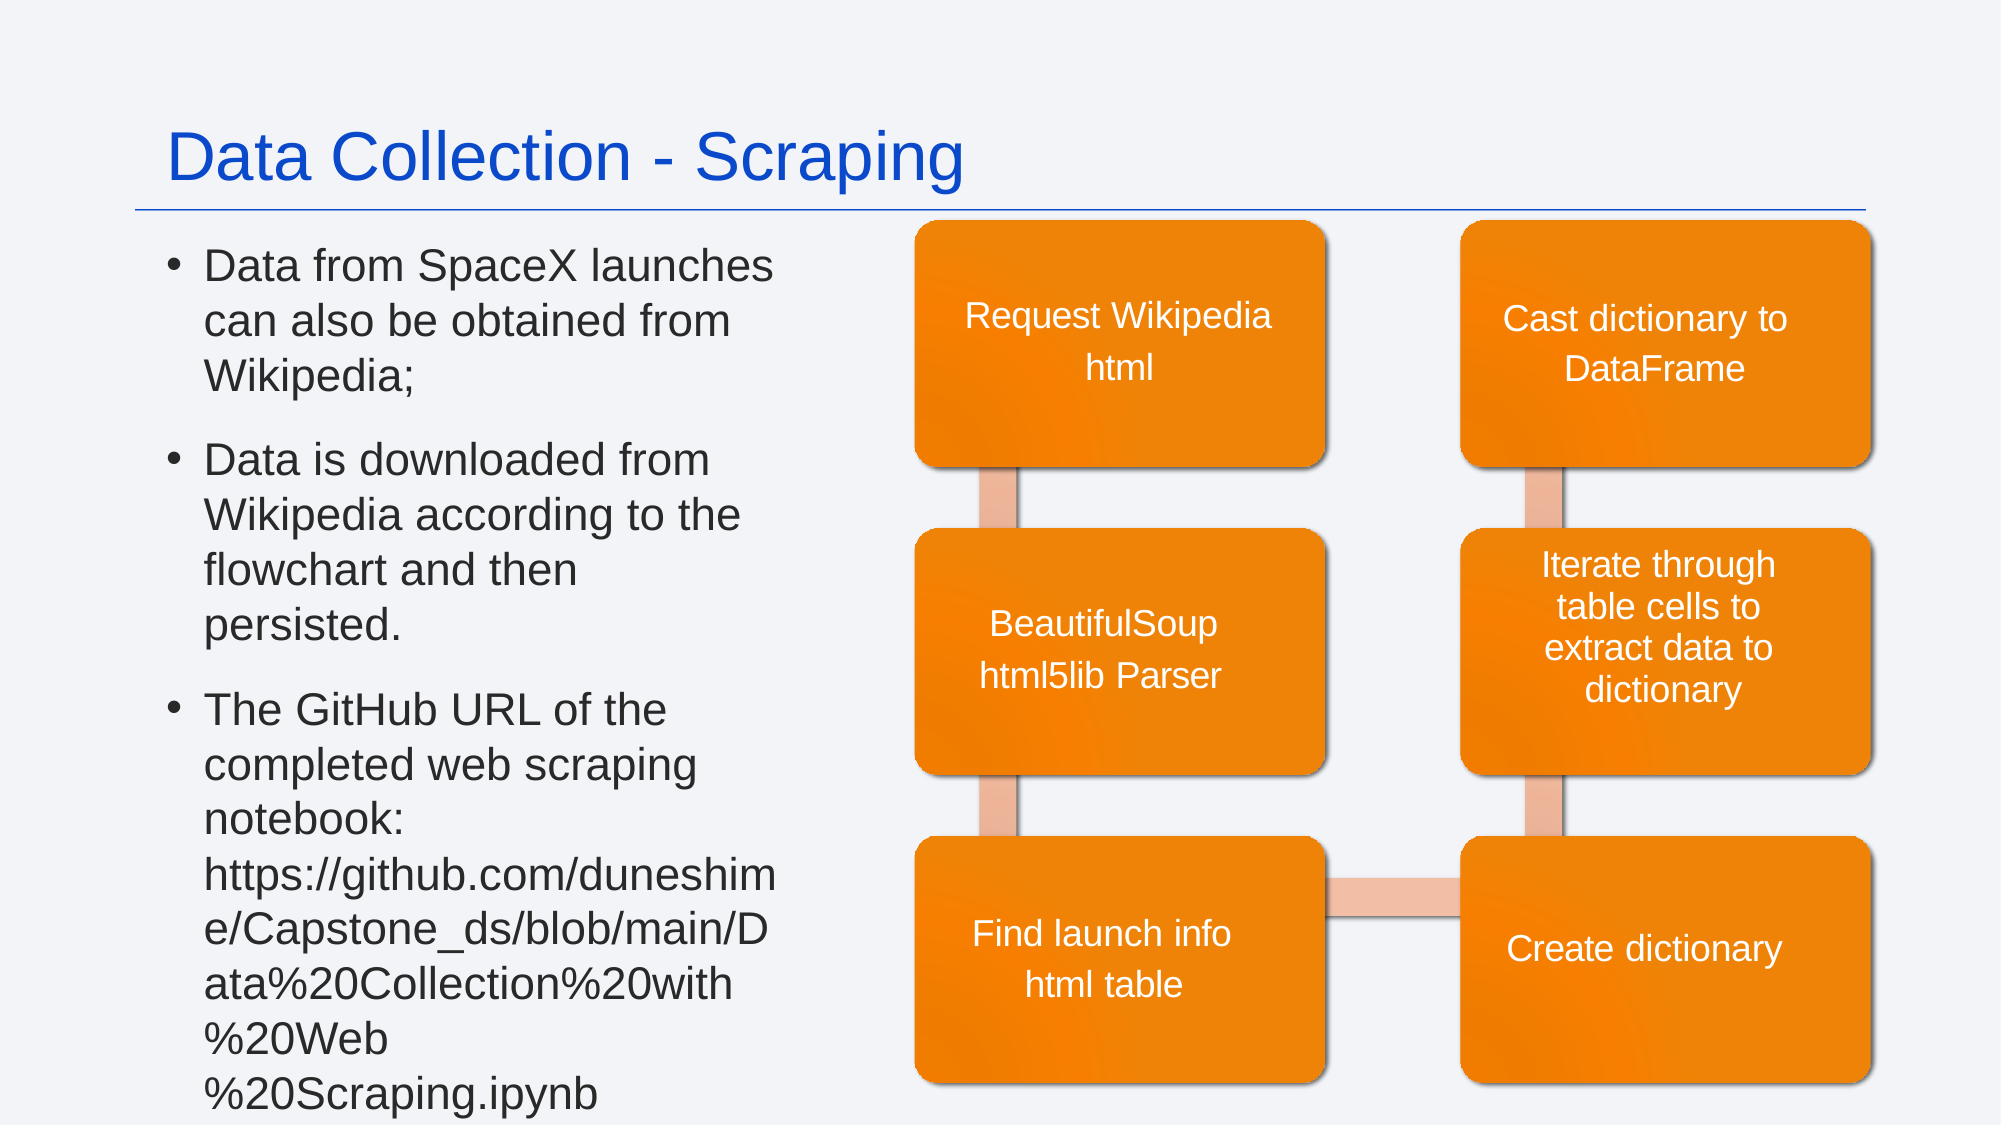

Data Collection - Scraping

Data from SpaceX launches can also be obtained from Wikipedia;
Data is downloaded from Wikipedia according to the flowchart and then persisted.
The GitHub URL of the completed web scraping notebook: https://github.com/duneshime/Capstone_ds/blob/main/Data%20Collection%20with%20Web%20Scraping.ipynb

Cast dictionary to  DataFrame
Request Wikipedia
html

Iterate through  table cells to  extract data to  dictionary

BeautifulSoup
html5lib Parser

Find launch info  html table
Create dictionary
11